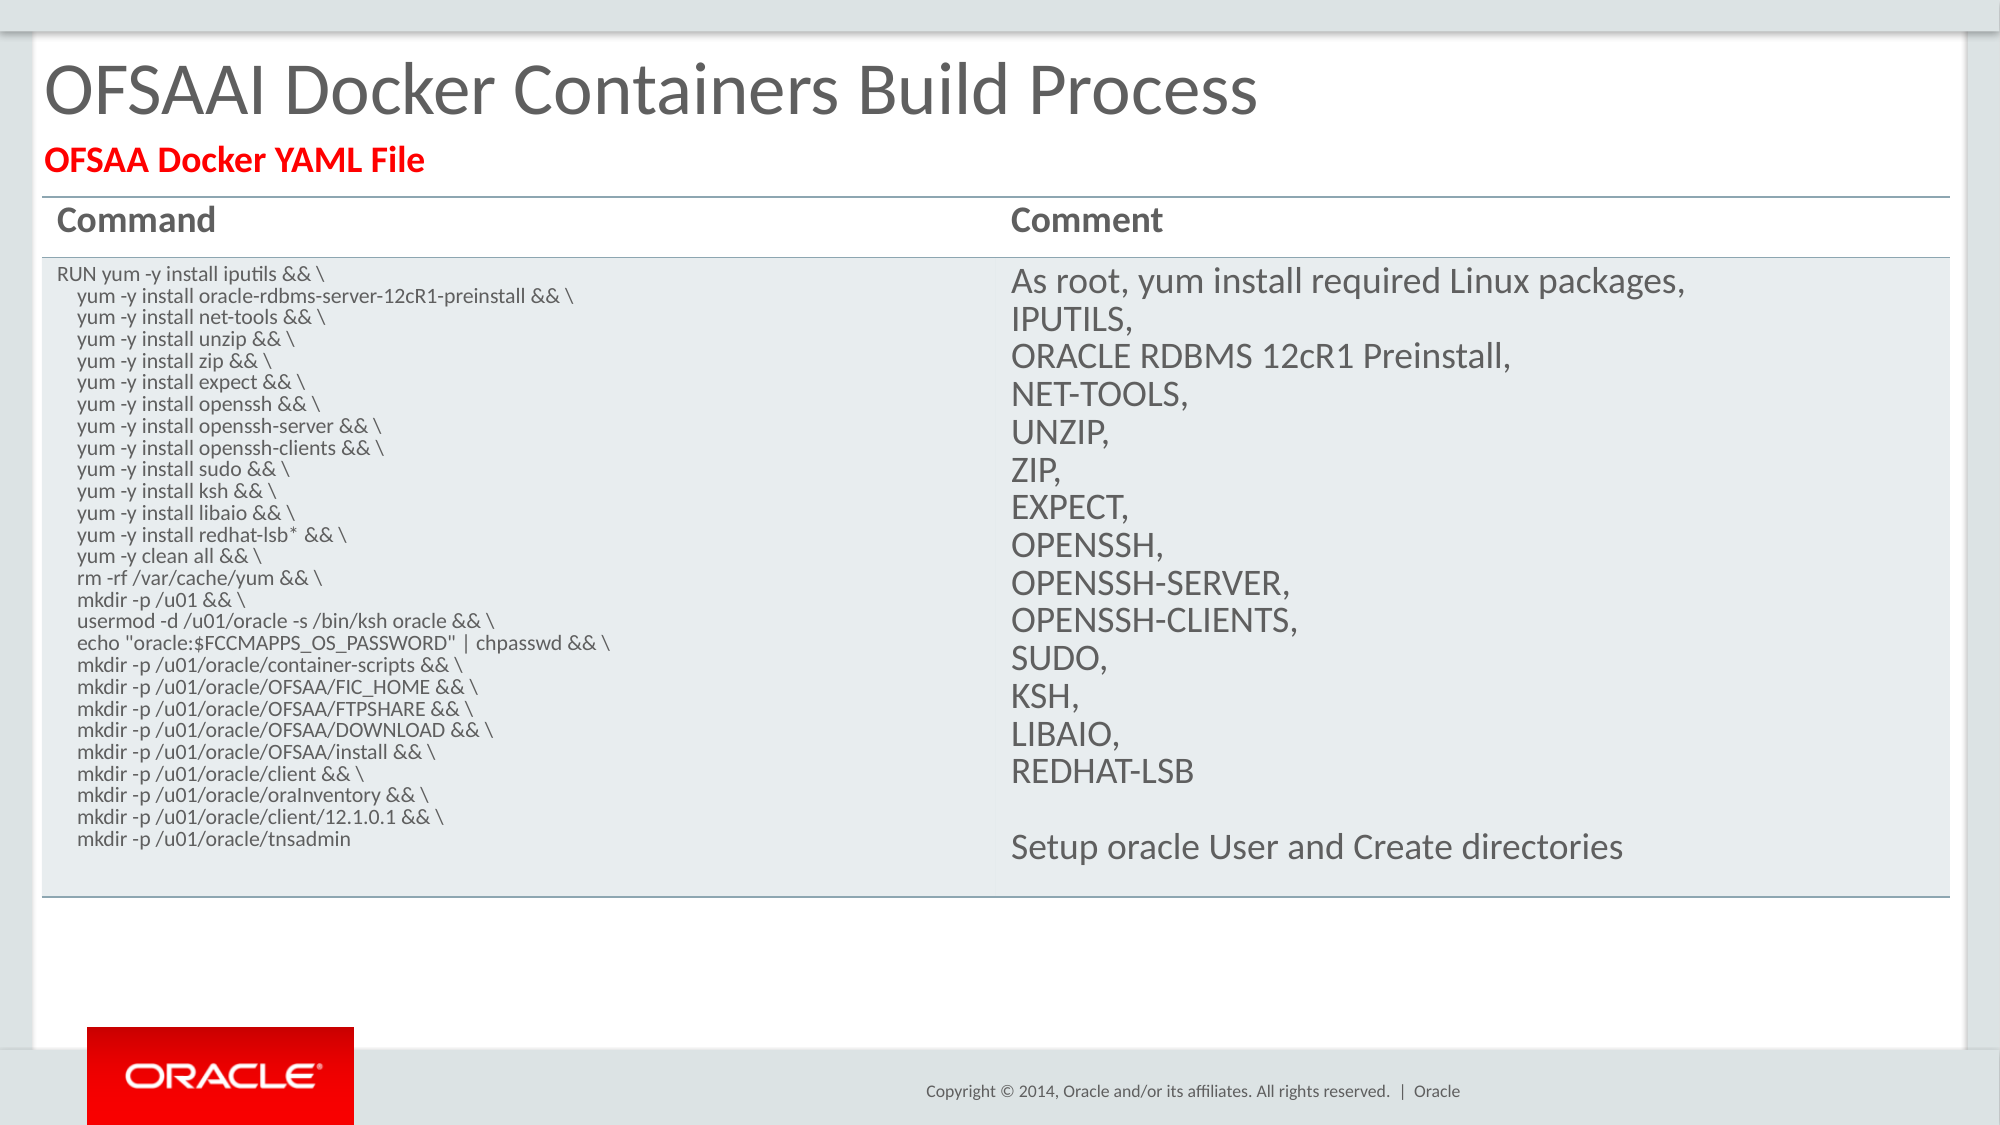

OFSAAI Docker Containers Build Process
OFSAA Docker YAML File
| Command | Comment |
| --- | --- |
| RUN yum -y install iputils && \ yum -y install oracle-rdbms-server-12cR1-preinstall && \ yum -y install net-tools && \ yum -y install unzip && \ yum -y install zip && \ yum -y install expect && \ yum -y install openssh && \ yum -y install openssh-server && \ yum -y install openssh-clients && \ yum -y install sudo && \ yum -y install ksh && \ yum -y install libaio && \ yum -y install redhat-lsb\* && \ yum -y clean all && \ rm -rf /var/cache/yum && \ mkdir -p /u01 && \ usermod -d /u01/oracle -s /bin/ksh oracle && \ echo "oracle:$FCCMAPPS\_OS\_PASSWORD" | chpasswd && \ mkdir -p /u01/oracle/container-scripts && \ mkdir -p /u01/oracle/OFSAA/FIC\_HOME && \ mkdir -p /u01/oracle/OFSAA/FTPSHARE && \ mkdir -p /u01/oracle/OFSAA/DOWNLOAD && \ mkdir -p /u01/oracle/OFSAA/install && \ mkdir -p /u01/oracle/client && \ mkdir -p /u01/oracle/oraInventory && \ mkdir -p /u01/oracle/client/12.1.0.1 && \ mkdir -p /u01/oracle/tnsadmin | As root, yum install required Linux packages, IPUTILS, ORACLE RDBMS 12cR1 Preinstall, NET-TOOLS, UNZIP, ZIP, EXPECT, OPENSSH, OPENSSH-SERVER, OPENSSH-CLIENTS, SUDO, KSH, LIBAIO, REDHAT-LSB Setup oracle User and Create directories |
Oracle